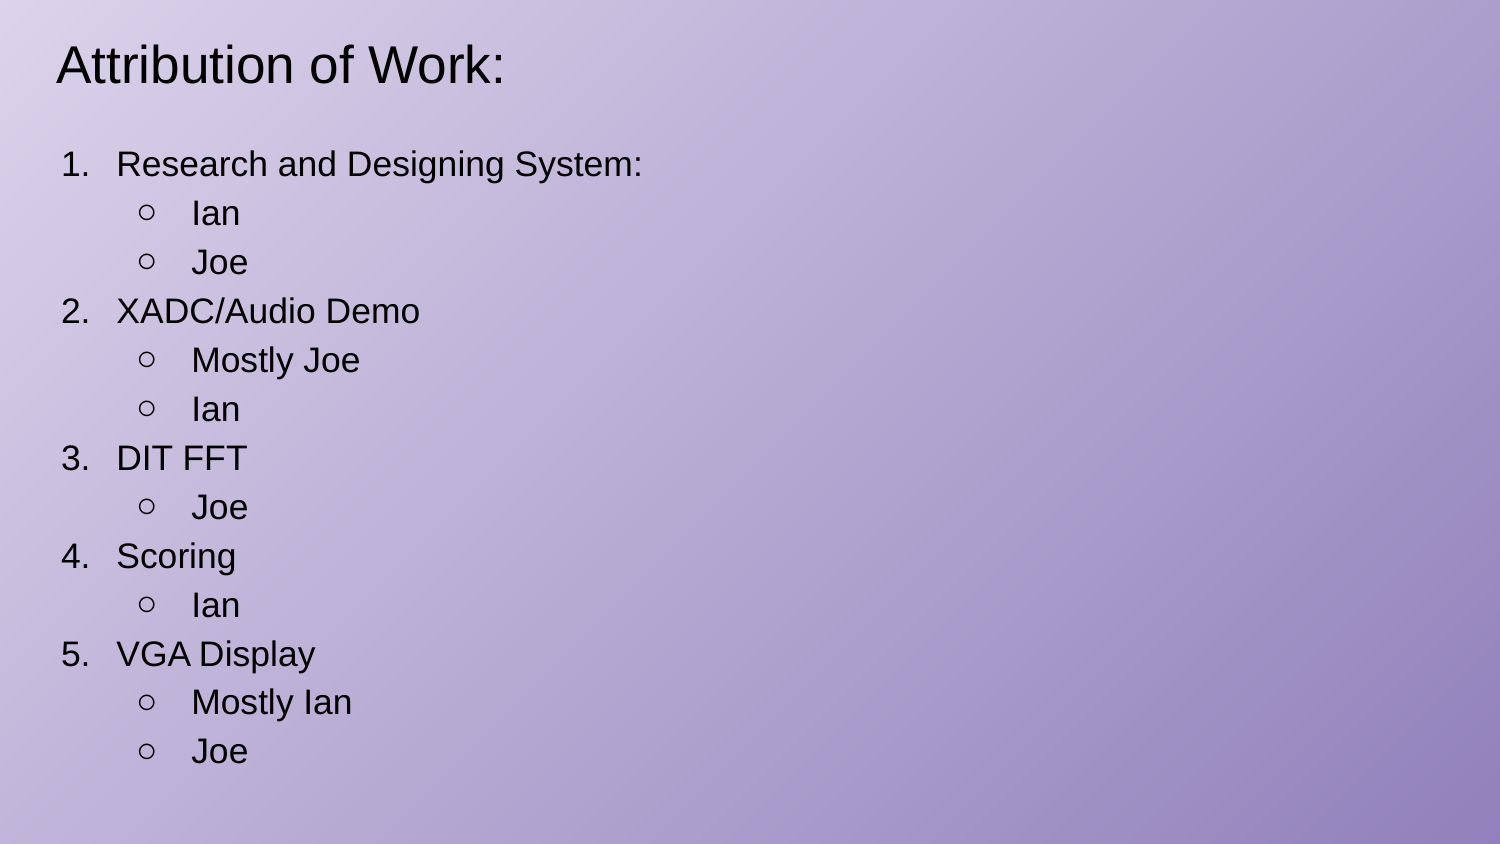

# Attribution of Work:
Research and Designing System:
Ian
Joe
XADC/Audio Demo
Mostly Joe
Ian
DIT FFT
Joe
Scoring
Ian
VGA Display
Mostly Ian
Joe